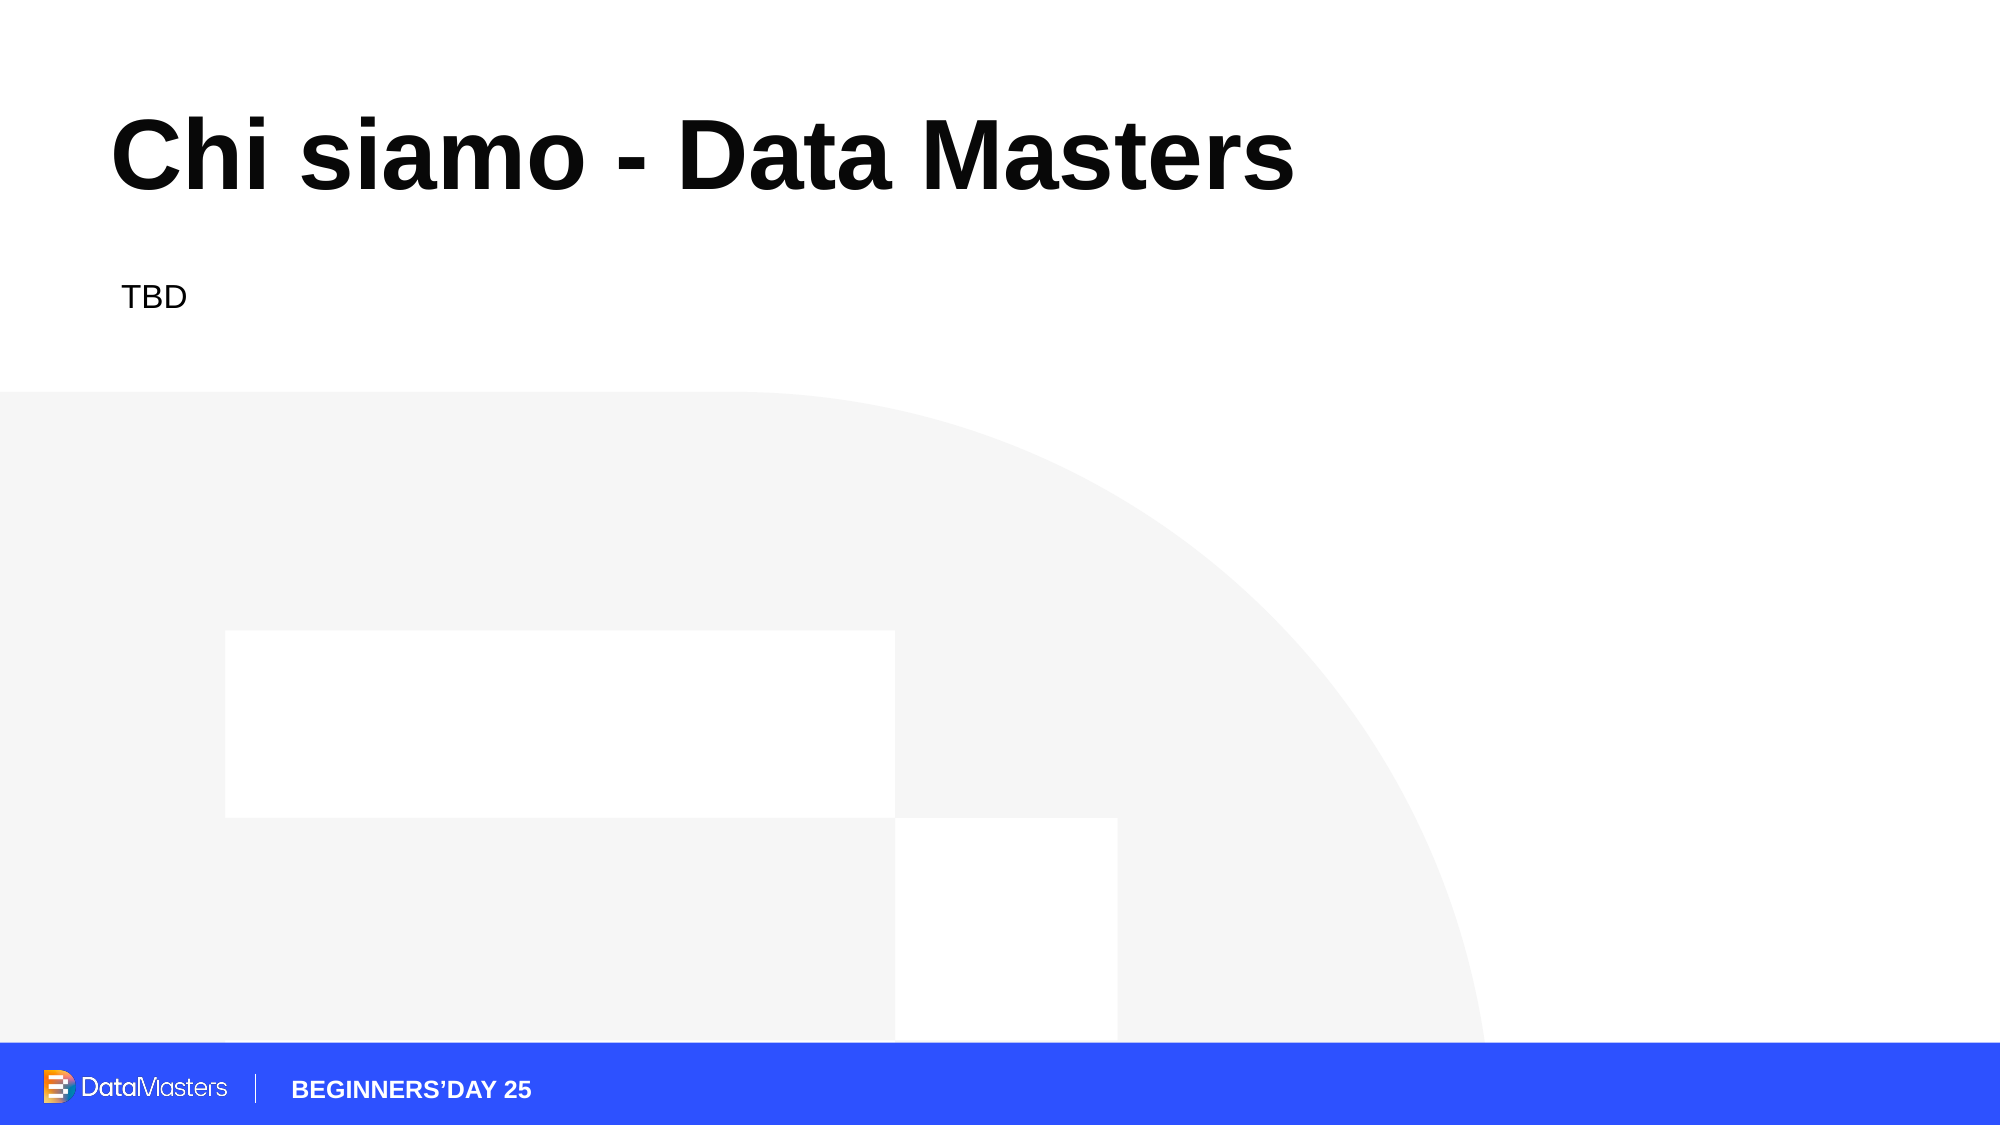

# Chi siamo - Data Masters
TBD